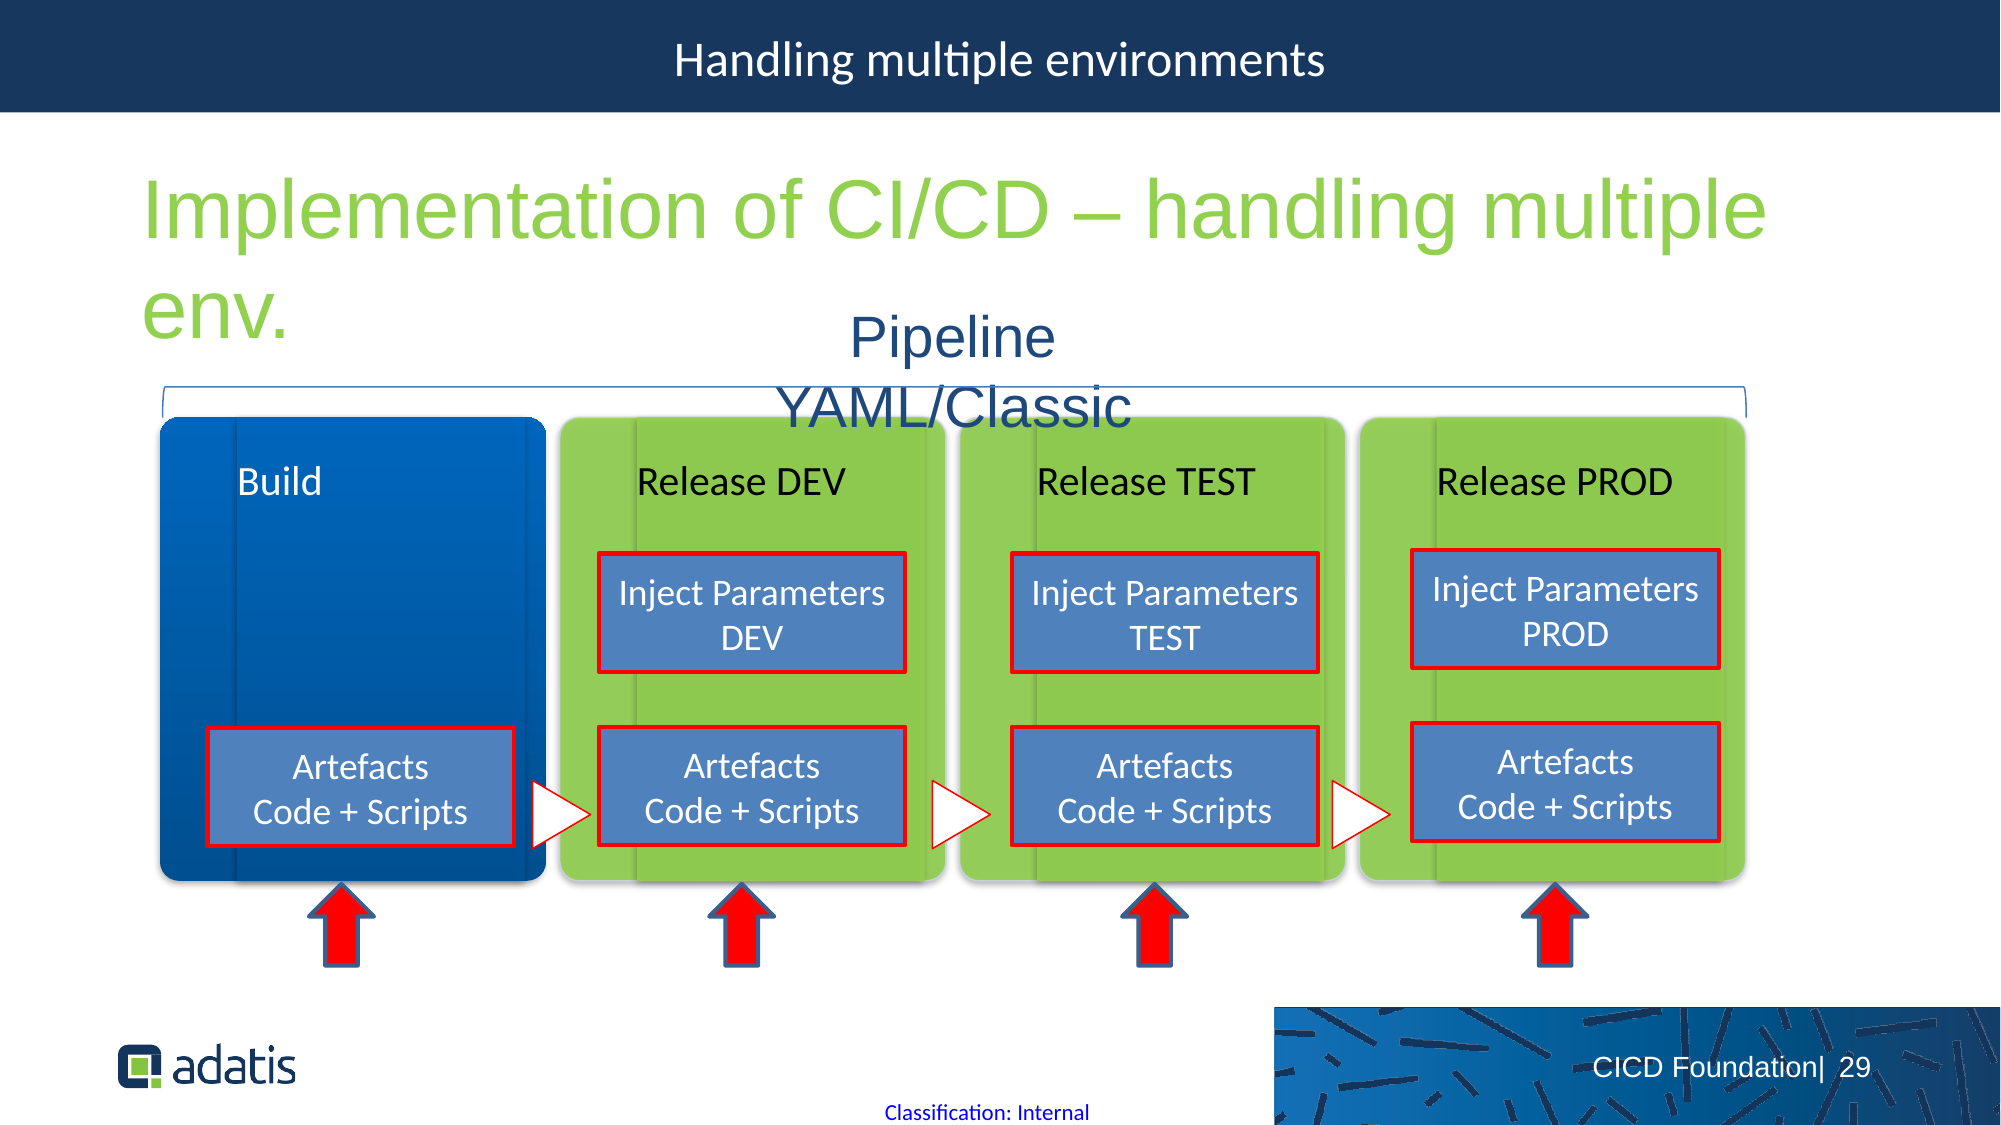

Handling multiple environments

Implementation of CI/CD – handling multiple env.

Pipeline YAML/Classic

Build

Release DEV

Release TEST

Release PROD

Inject Parameters
PROD
Inject Parameters
DEV
Inject Parameters
TEST
Artefacts
Code + Scripts
Artefacts
Code + Scripts
Artefacts
Code + Scripts
Artefacts
Code + Scripts

CICD Foundation| 29